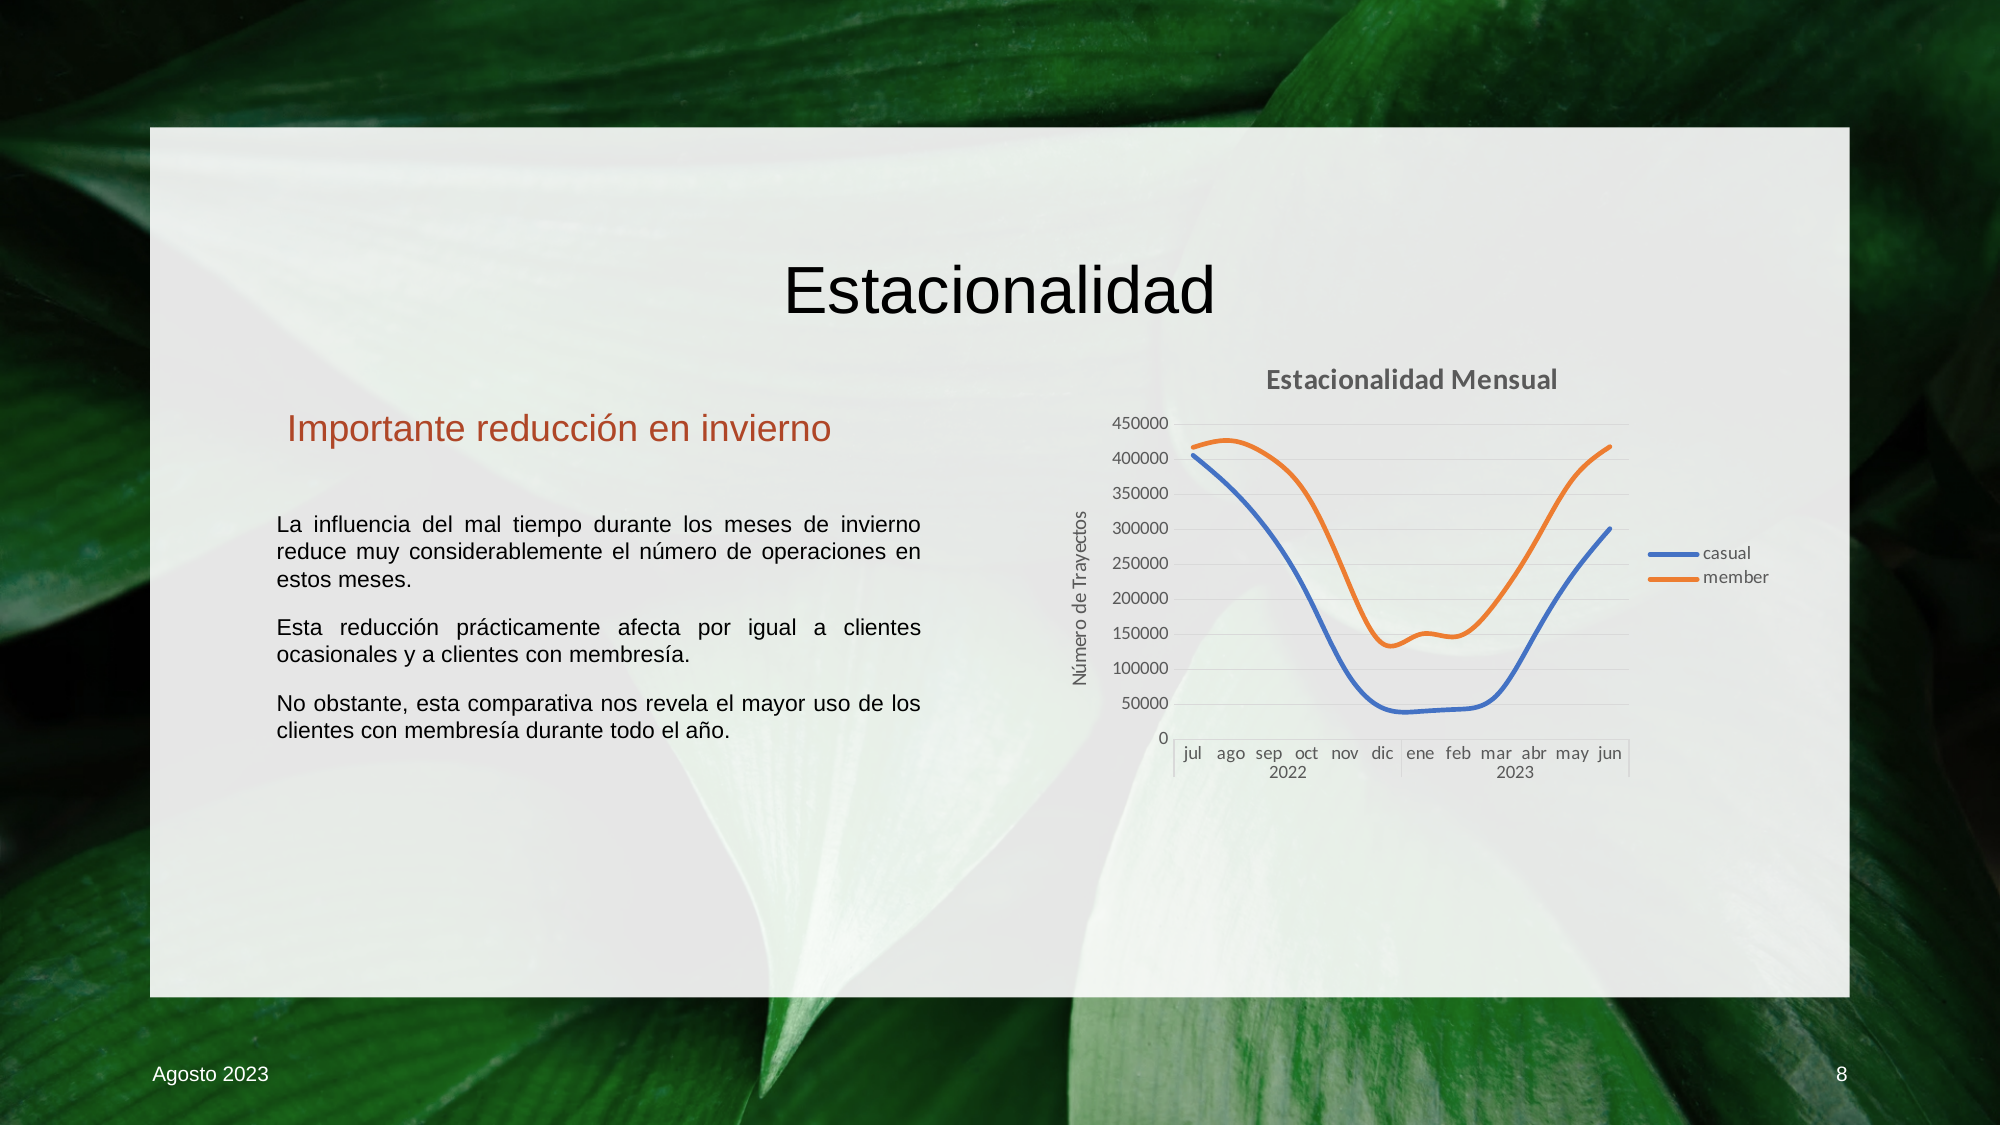

# Estacionalidad

### Chart: Estacionalidad Mensual

| Category | casual | member |
|---|---|---|
| jul | 406046.0 | 417426.0 |
| ago | 358917.0 | 427000.0 |
| sep | 296694.0 | 404636.0 |
| oct | 208988.0 | 349693.0 |
| nov | 100747.0 | 236947.0 |
| dic | 44894.0 | 136912.0 |
| ene | 40008.0 | 150293.0 |
| feb | 43016.0 | 147428.0 |
| mar | 62201.0 | 196477.0 |
| abr | 147284.0 | 279302.0 |
| may | 234178.0 | 370639.0 |
| jun | 301226.0 | 418385.0 |
Importante reducción en invierno

La influencia del mal tiempo durante los meses de invierno reduce muy considerablemente el número de operaciones en estos meses.
Esta reducción prácticamente afecta por igual a clientes ocasionales y a clientes con membresía.
No obstante, esta comparativa nos revela el mayor uso de los clientes con membresía durante todo el año.
Agosto 2023
8